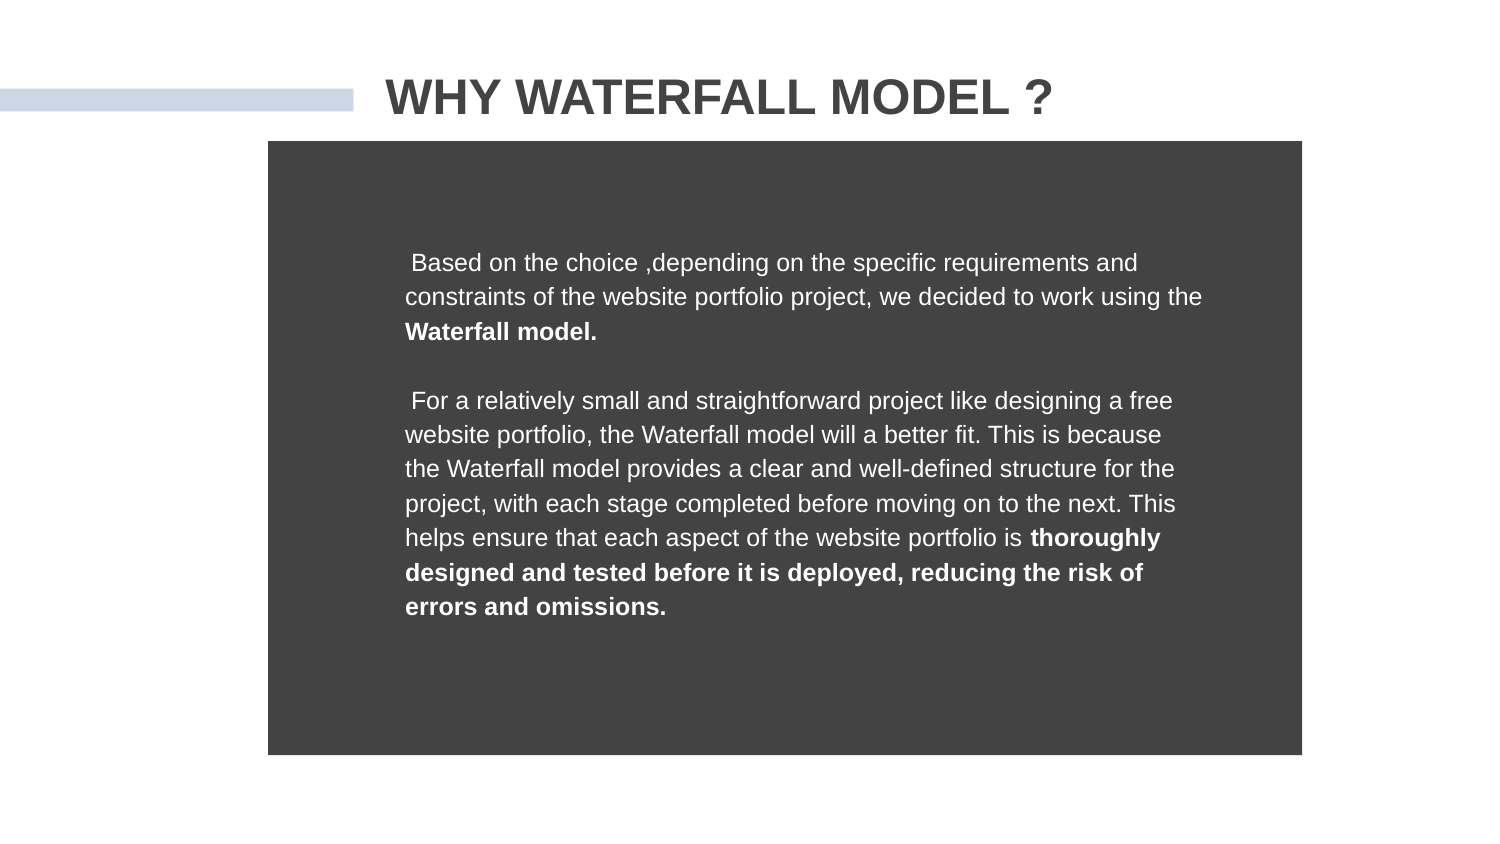

# WHY WATERFALL MODEL ?

        Based on the choice ,depending on the specific requirements and constraints of the website portfolio project, we decided to work using the Waterfall model.

        For a relatively small and straightforward project like designing a free website portfolio, the Waterfall model will a better fit. This is because the Waterfall model provides a clear and well-defined structure for the project, with each stage completed before moving on to the next. This helps ensure that each aspect of the website portfolio is thoroughly designed and tested before it is deployed, reducing the risk of errors and omissions.